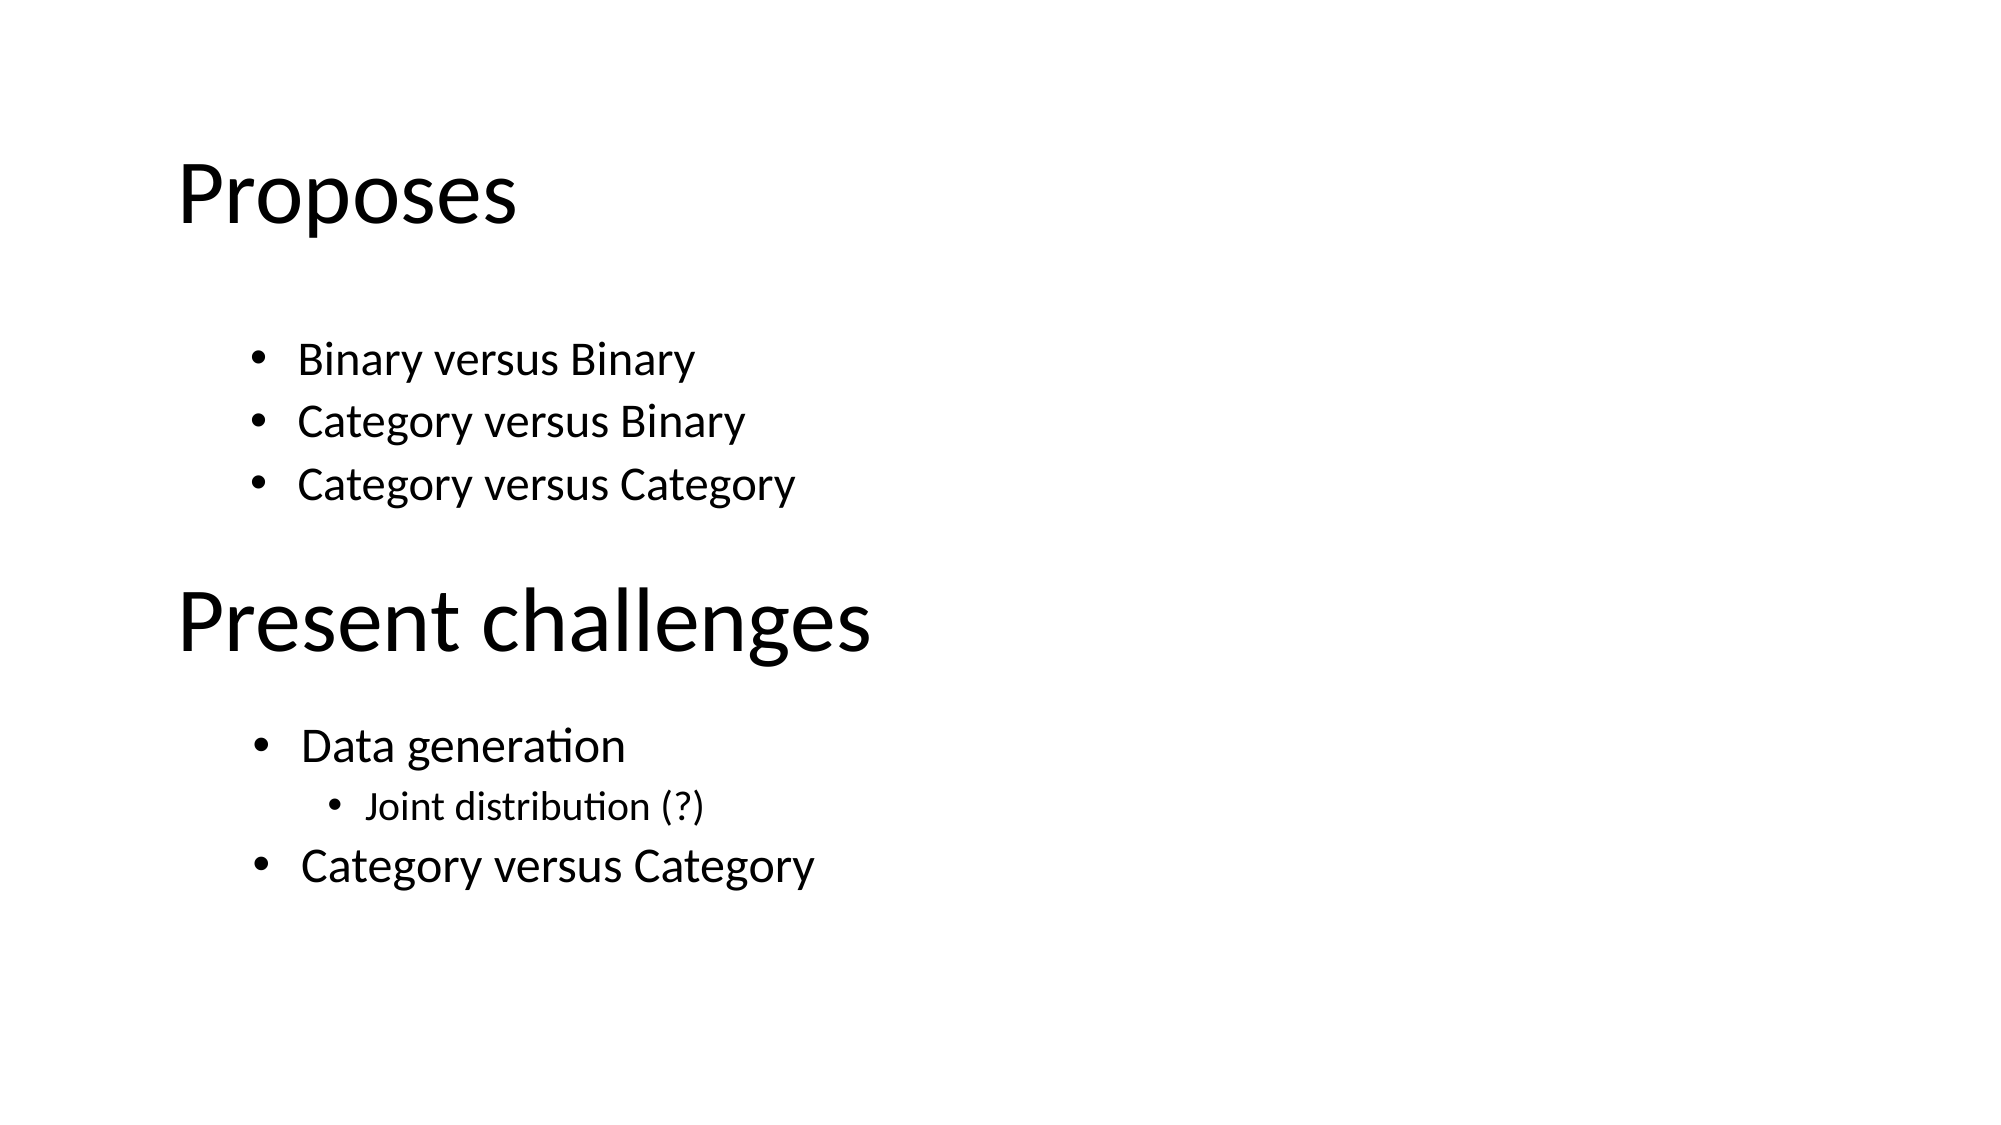

Proposes
 Binary versus Binary
 Category versus Binary
 Category versus Category
# Present challenges
 Data generation
Joint distribution (?)
 Category versus Category